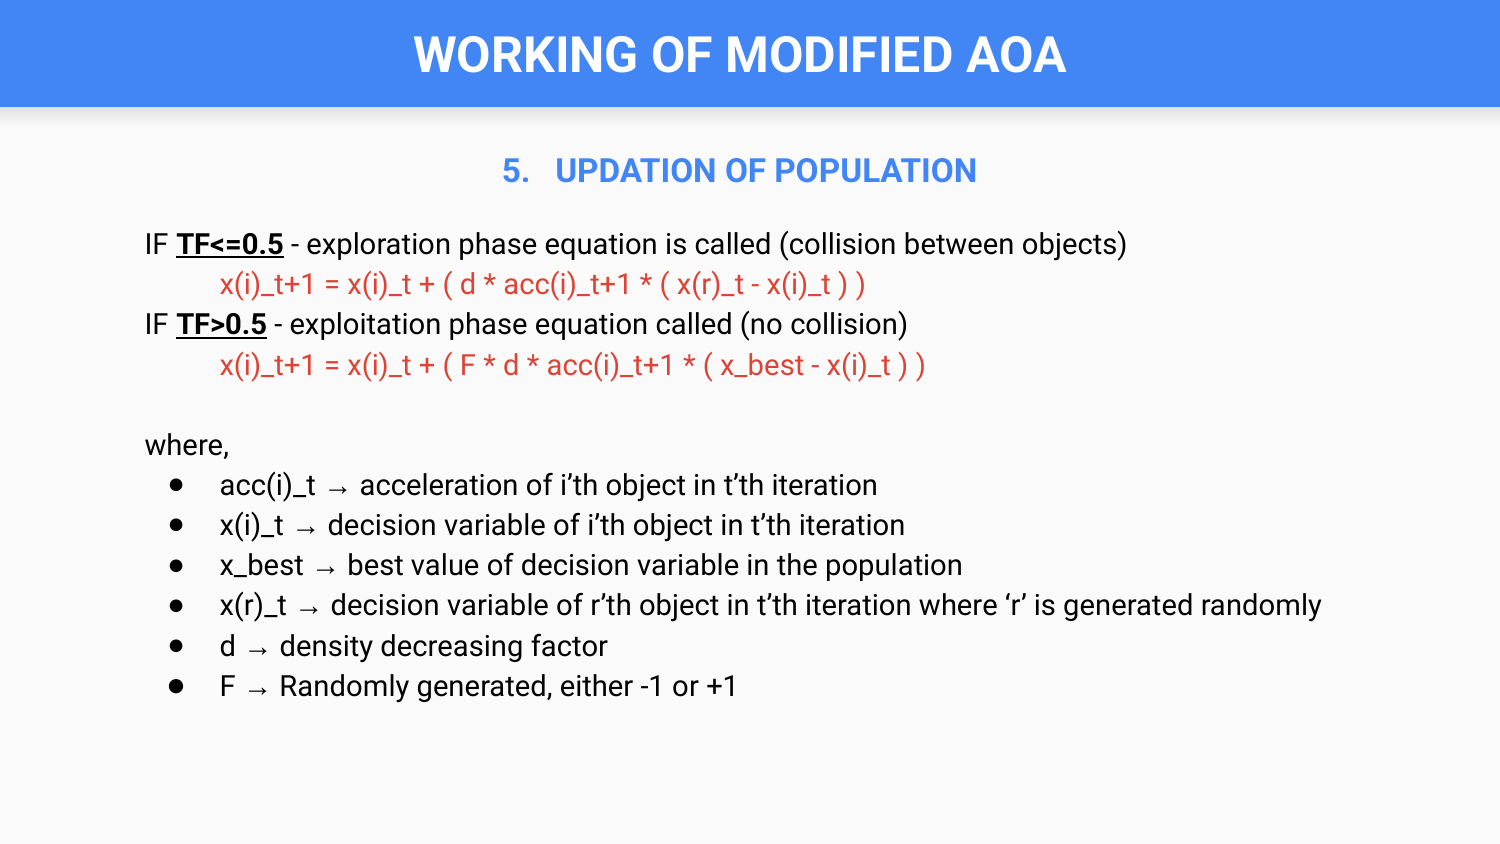

# WORKING OF MODIFIED AOA
5.   UPDATION OF POPULATION
IF TF<=0.5 - exploration phase equation is called (collision between objects)
x(i)_t+1 = x(i)_t + ( d * acc(i)_t+1 * ( x(r)_t - x(i)_t ) )
IF TF>0.5 - exploitation phase equation called (no collision)
x(i)_t+1 = x(i)_t + ( F * d * acc(i)_t+1 * ( x_best - x(i)_t ) )

where,
acc(i)_t → acceleration of i’th object in t’th iteration
x(i)_t → decision variable of i’th object in t’th iteration
x_best → best value of decision variable in the population
x(r)_t → decision variable of r’th object in t’th iteration where ‘r’ is generated randomly
d → density decreasing factor
F → Randomly generated, either -1 or +1